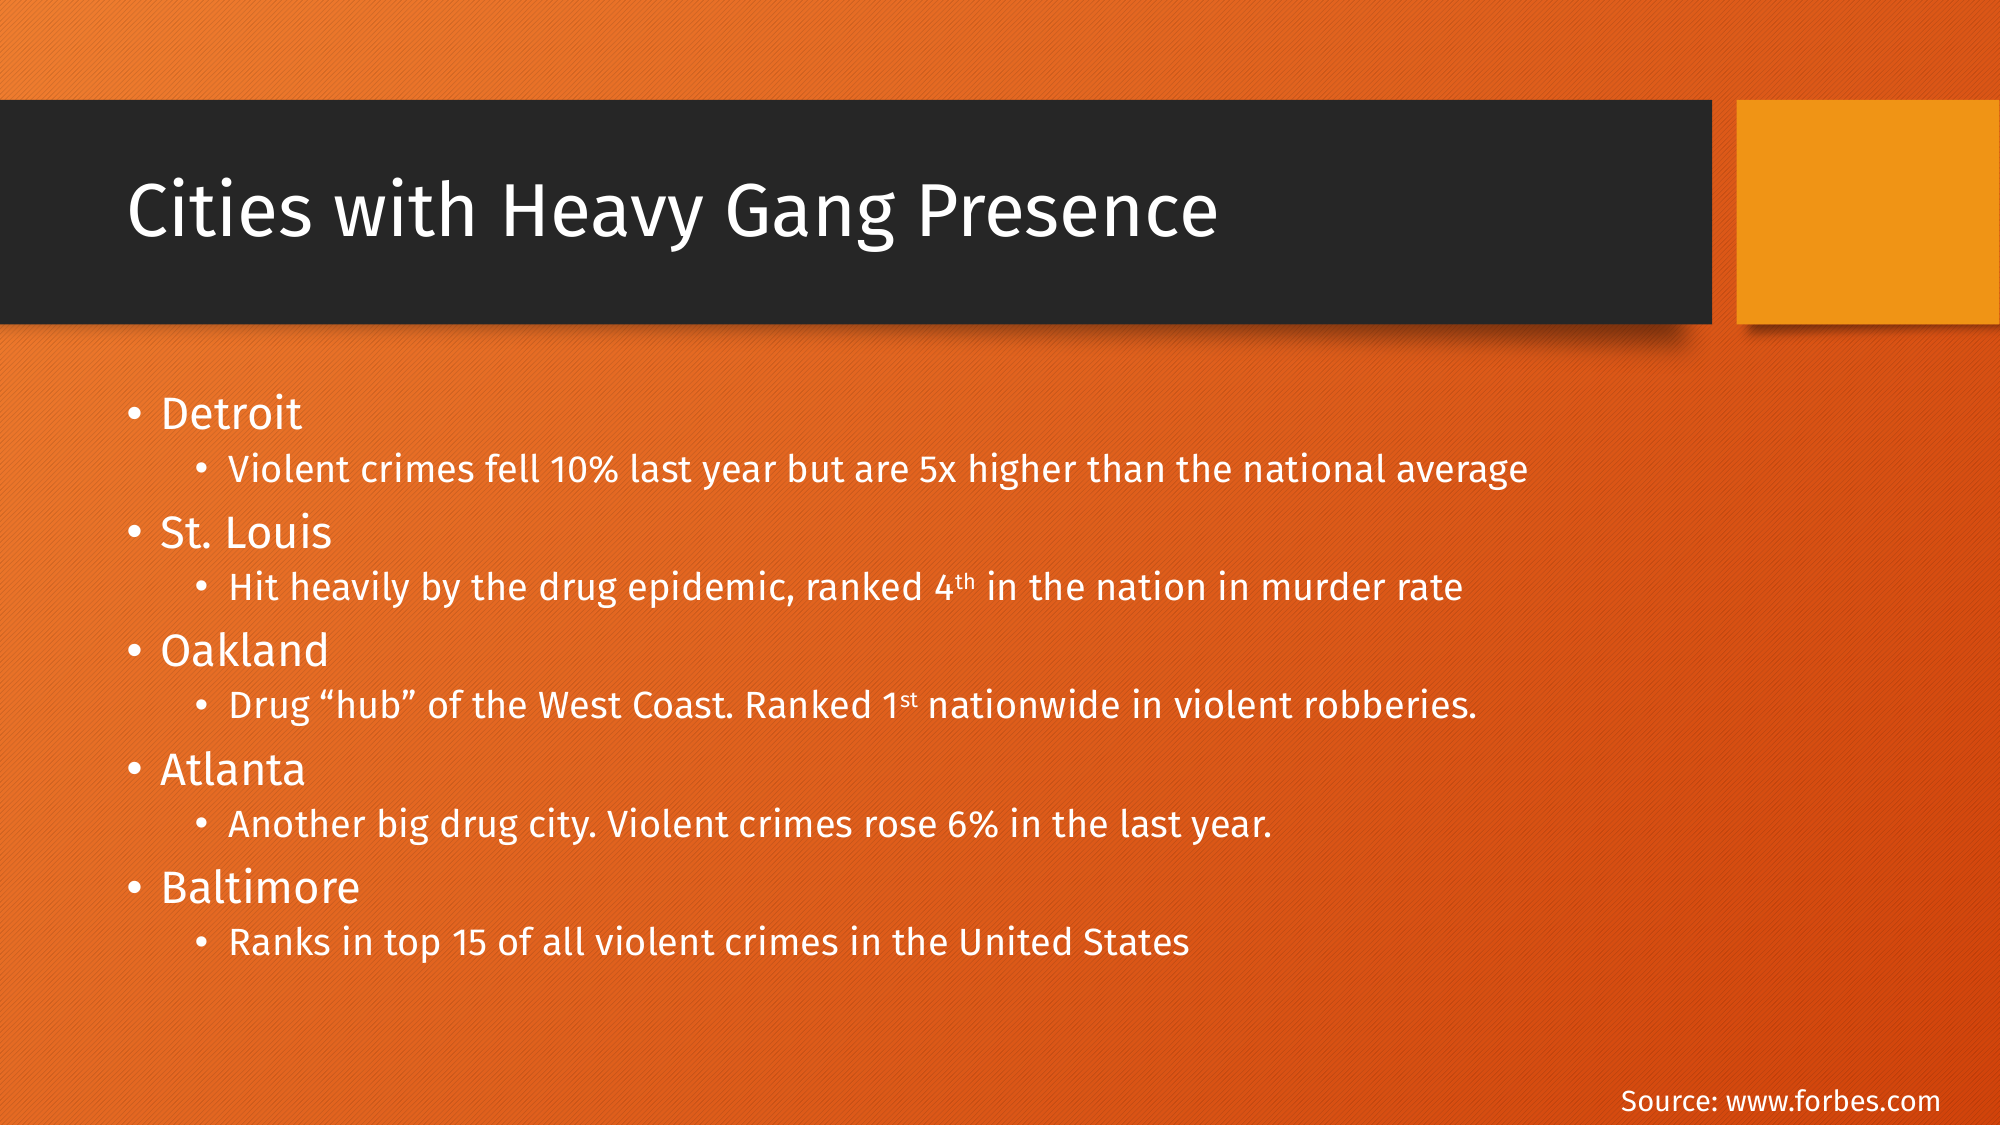

# Cities with Heavy Gang Presence
Detroit
Violent crimes fell 10% last year but are 5x higher than the national average
St. Louis
Hit heavily by the drug epidemic, ranked 4th in the nation in murder rate
Oakland
Drug “hub” of the West Coast. Ranked 1st nationwide in violent robberies.
Atlanta
Another big drug city. Violent crimes rose 6% in the last year.
Baltimore
Ranks in top 15 of all violent crimes in the United States
Source: www.forbes.com